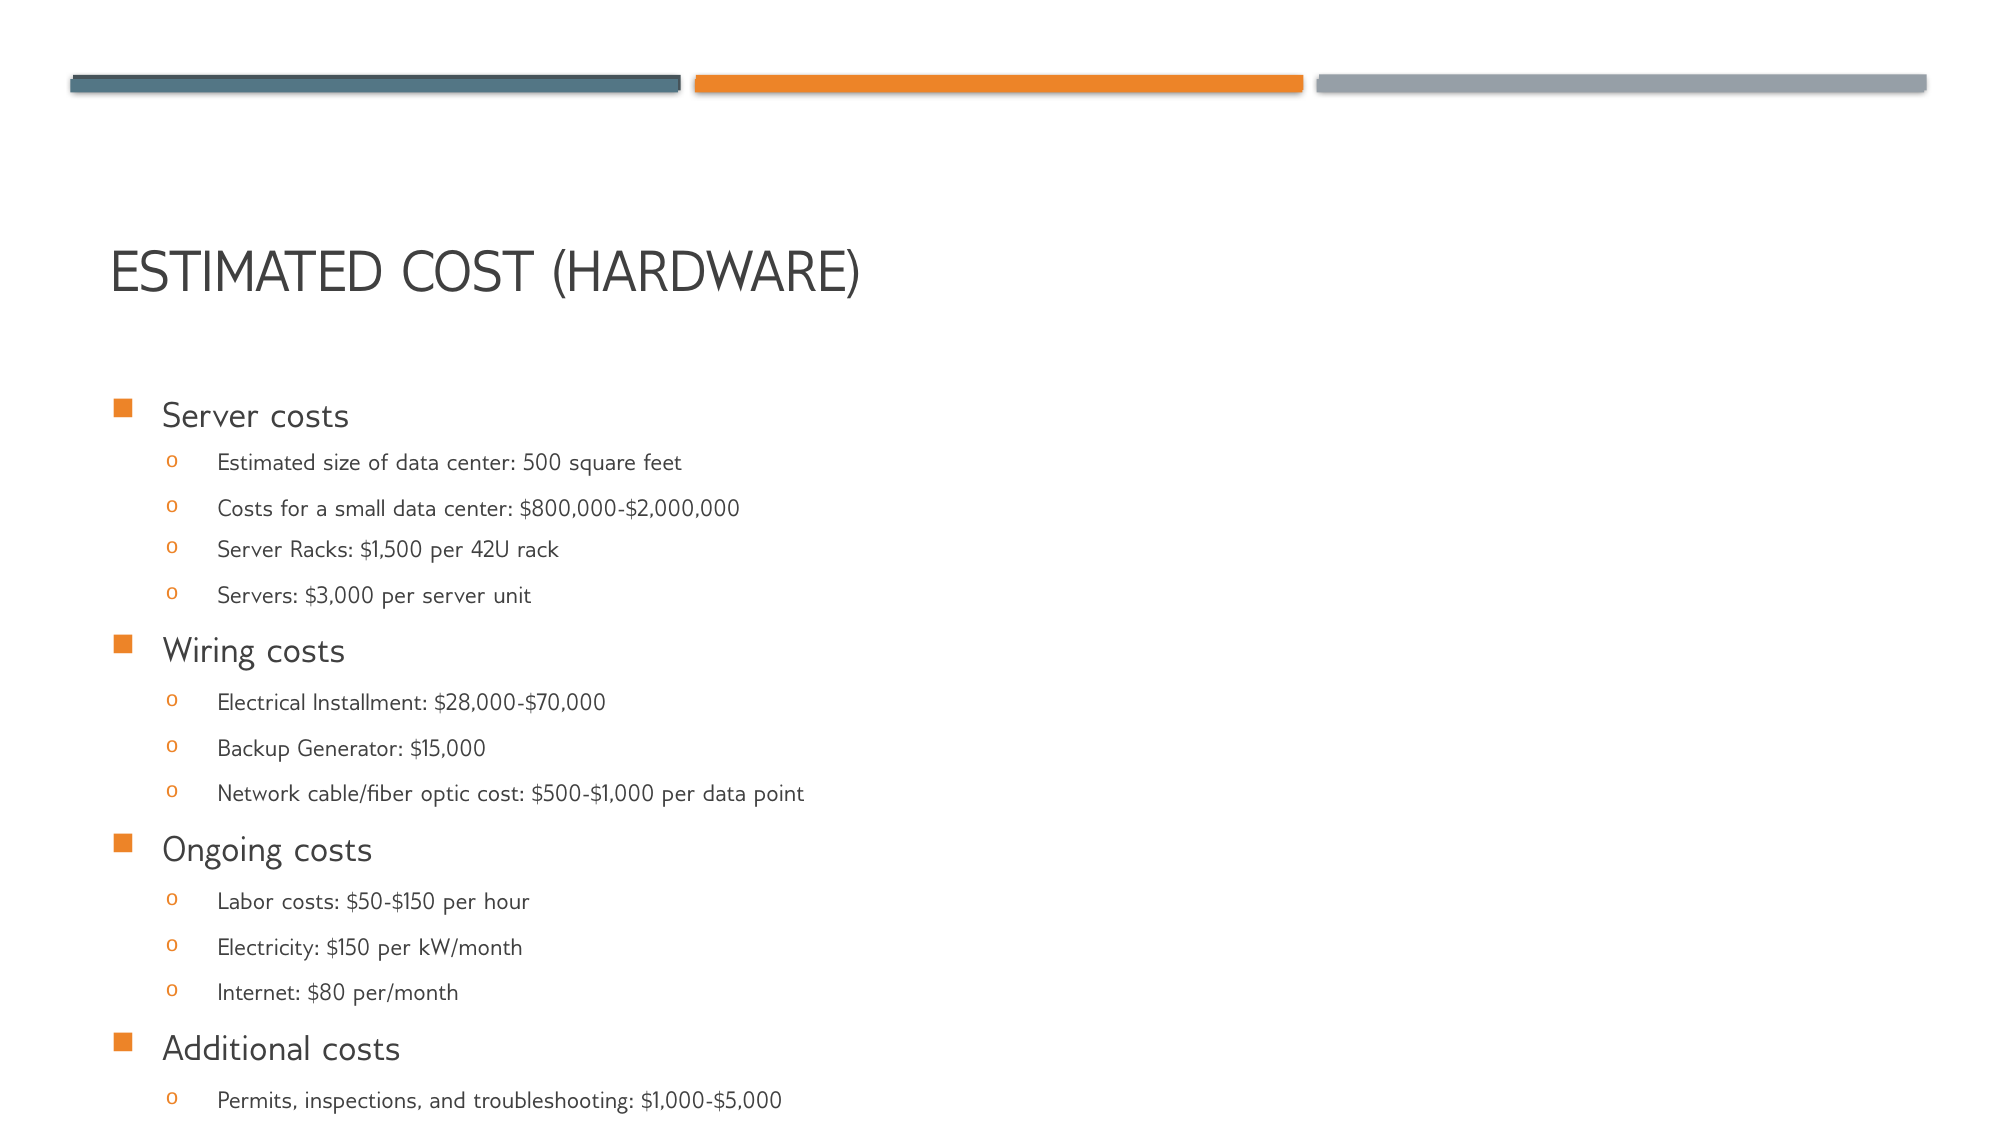

# ESTIMATED COST (hardware)
Server costs
Estimated size of data center: 500 square feet
Costs for a small data center: $800,000-$2,000,000
Server Racks: $1,500 per 42U rack
Servers: $3,000 per server unit
Wiring costs
Electrical Installment: $28,000-$70,000
Backup Generator: $15,000
Network cable/fiber optic cost: $500-$1,000 per data point
Ongoing costs
Labor costs: $50-$150 per hour
Electricity: $150 per kW/month
Internet: $80 per/month
Additional costs
Permits, inspections, and troubleshooting: $1,000-$5,000